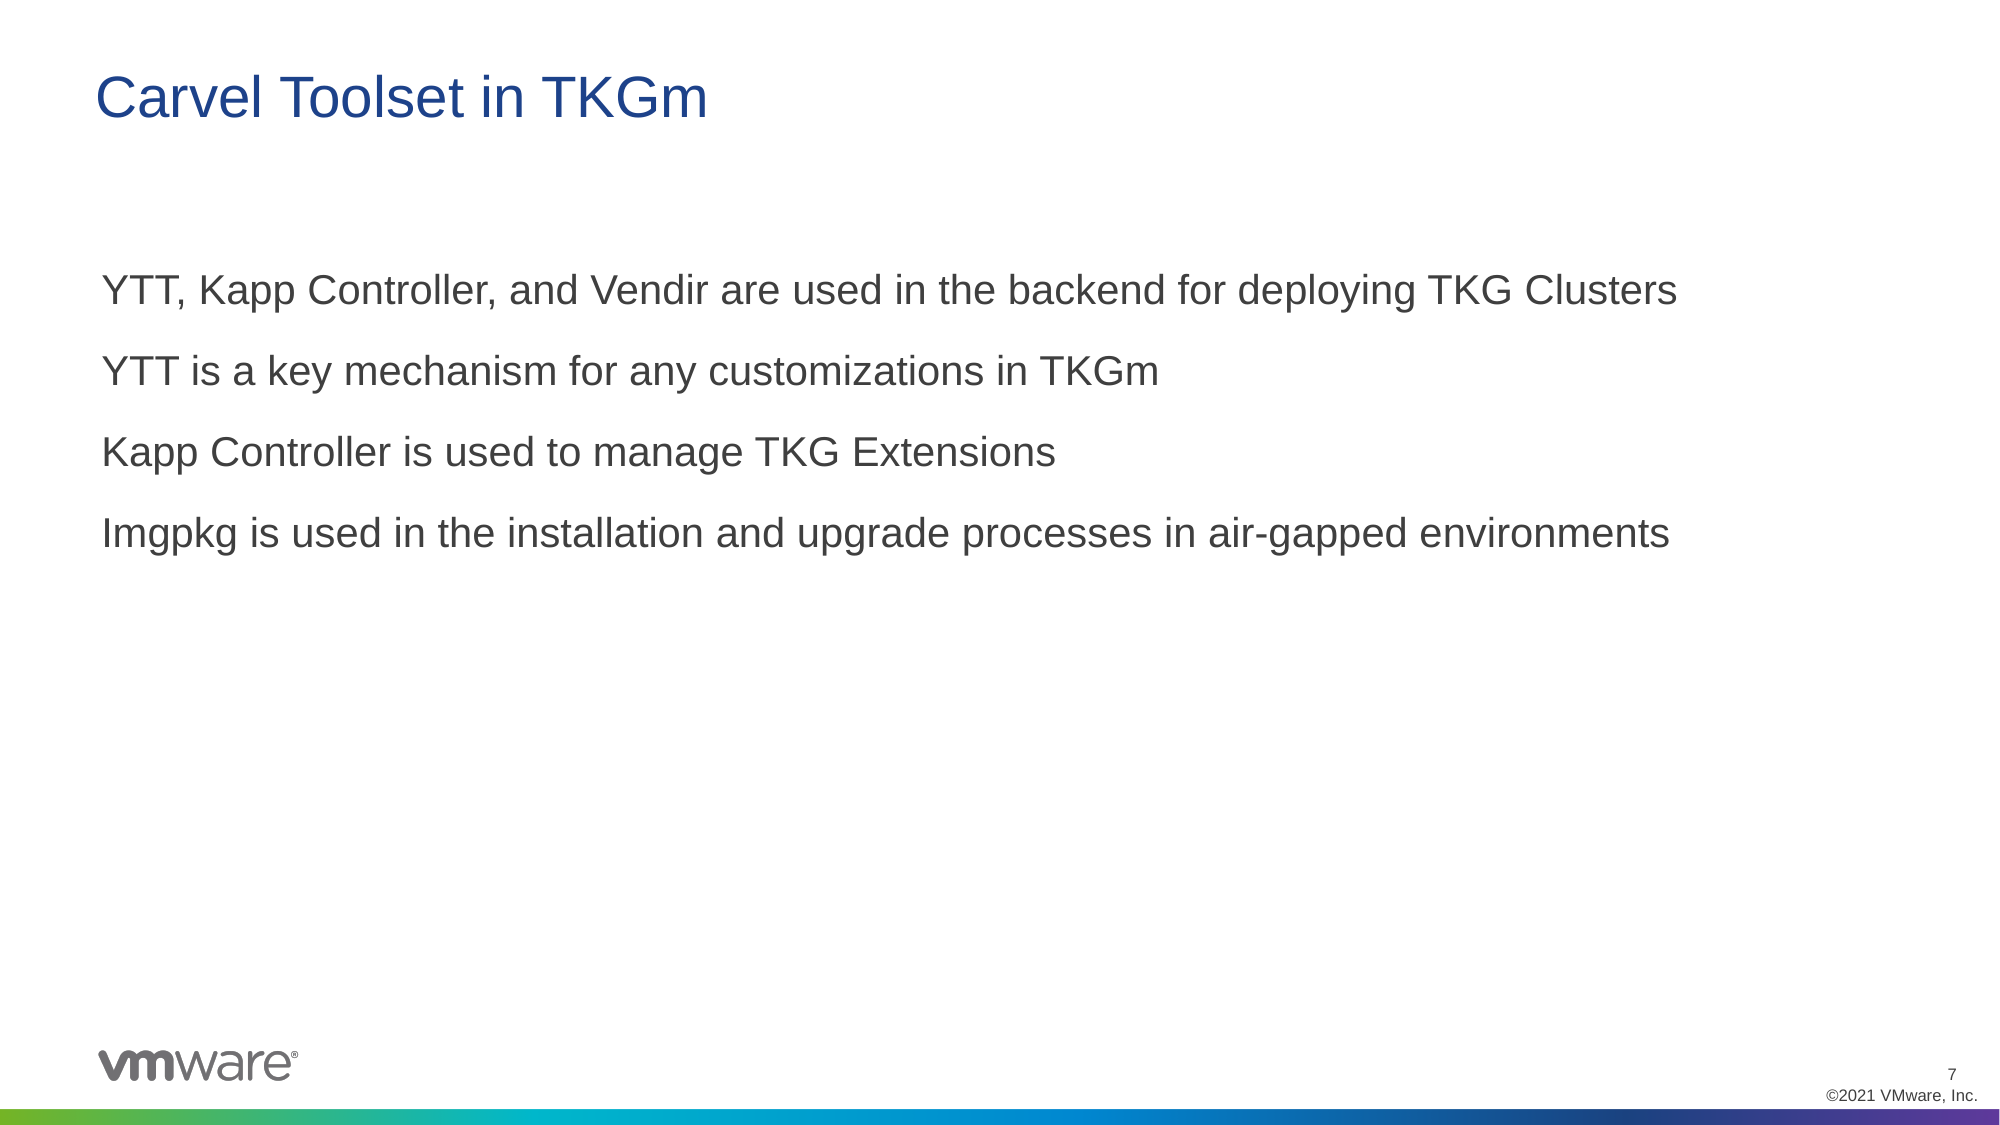

# Carvel Toolset in TKGm
YTT, Kapp Controller, and Vendir are used in the backend for deploying TKG Clusters
YTT is a key mechanism for any customizations in TKGm
Kapp Controller is used to manage TKG Extensions
Imgpkg is used in the installation and upgrade processes in air-gapped environments